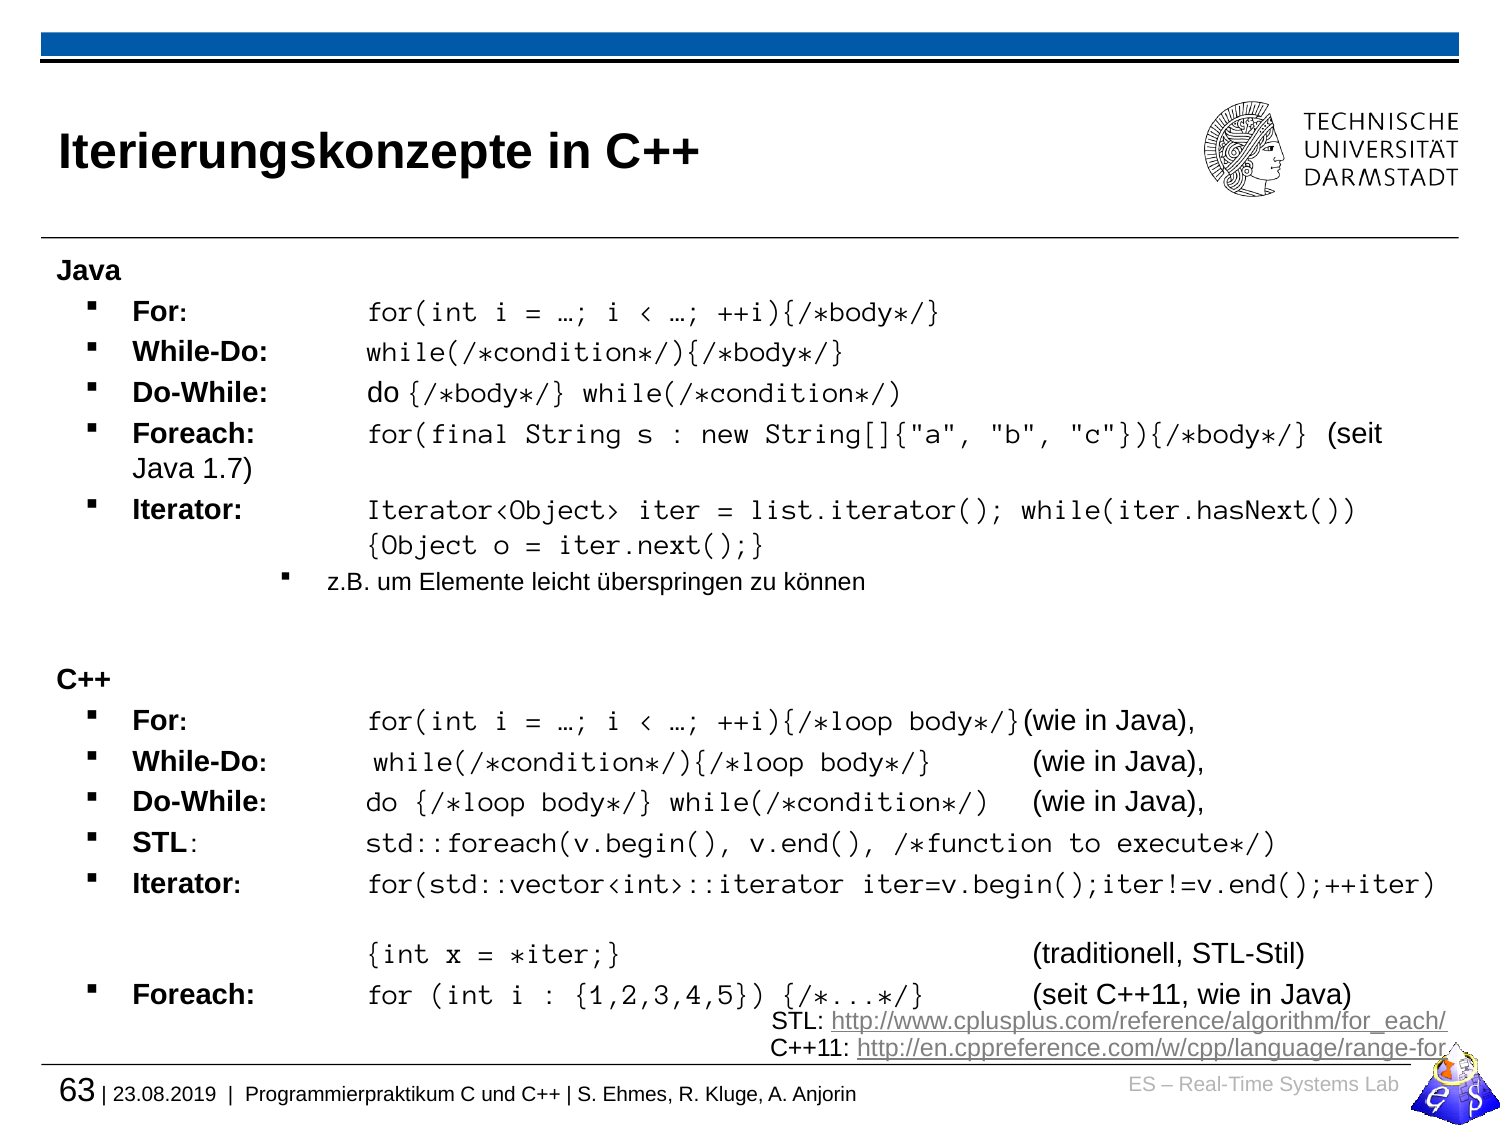

# Iterierungskonzepte in C++
Java
For: 	for(int i = …; i < …; ++i){/*body*/}
While-Do:	while(/*condition*/){/*body*/}
Do-While:	do {/*body*/} while(/*condition*/)
Foreach: 	for(final String s : new String[]{"a", "b", "c"}){/*body*/} (seit Java 1.7)
Iterator: 	Iterator<Object> iter = list.iterator(); while(iter.hasNext())
	{Object o = iter.next();}
z.B. um Elemente leicht überspringen zu können

C++
For: 	for(int i = …; i < …; ++i){/*loop body*/}(wie in Java),
While-Do:	 while(/*condition*/){/*loop body*/} 	(wie in Java),
Do-While: 	do {/*loop body*/} while(/*condition*/)	(wie in Java),
STL:	std::foreach(v.begin(), v.end(), /*function to execute*/)
Iterator: 	for(std::vector<int>::iterator iter=v.begin();iter!=v.end();++iter)
	{int x = *iter;} 			(traditionell, STL-Stil)
Foreach: 	for (int i : {1,2,3,4,5}) {/*...*/} 	(seit C++11, wie in Java)
STL: http://www.cplusplus.com/reference/algorithm/for_each/
C++11: http://en.cppreference.com/w/cpp/language/range-for